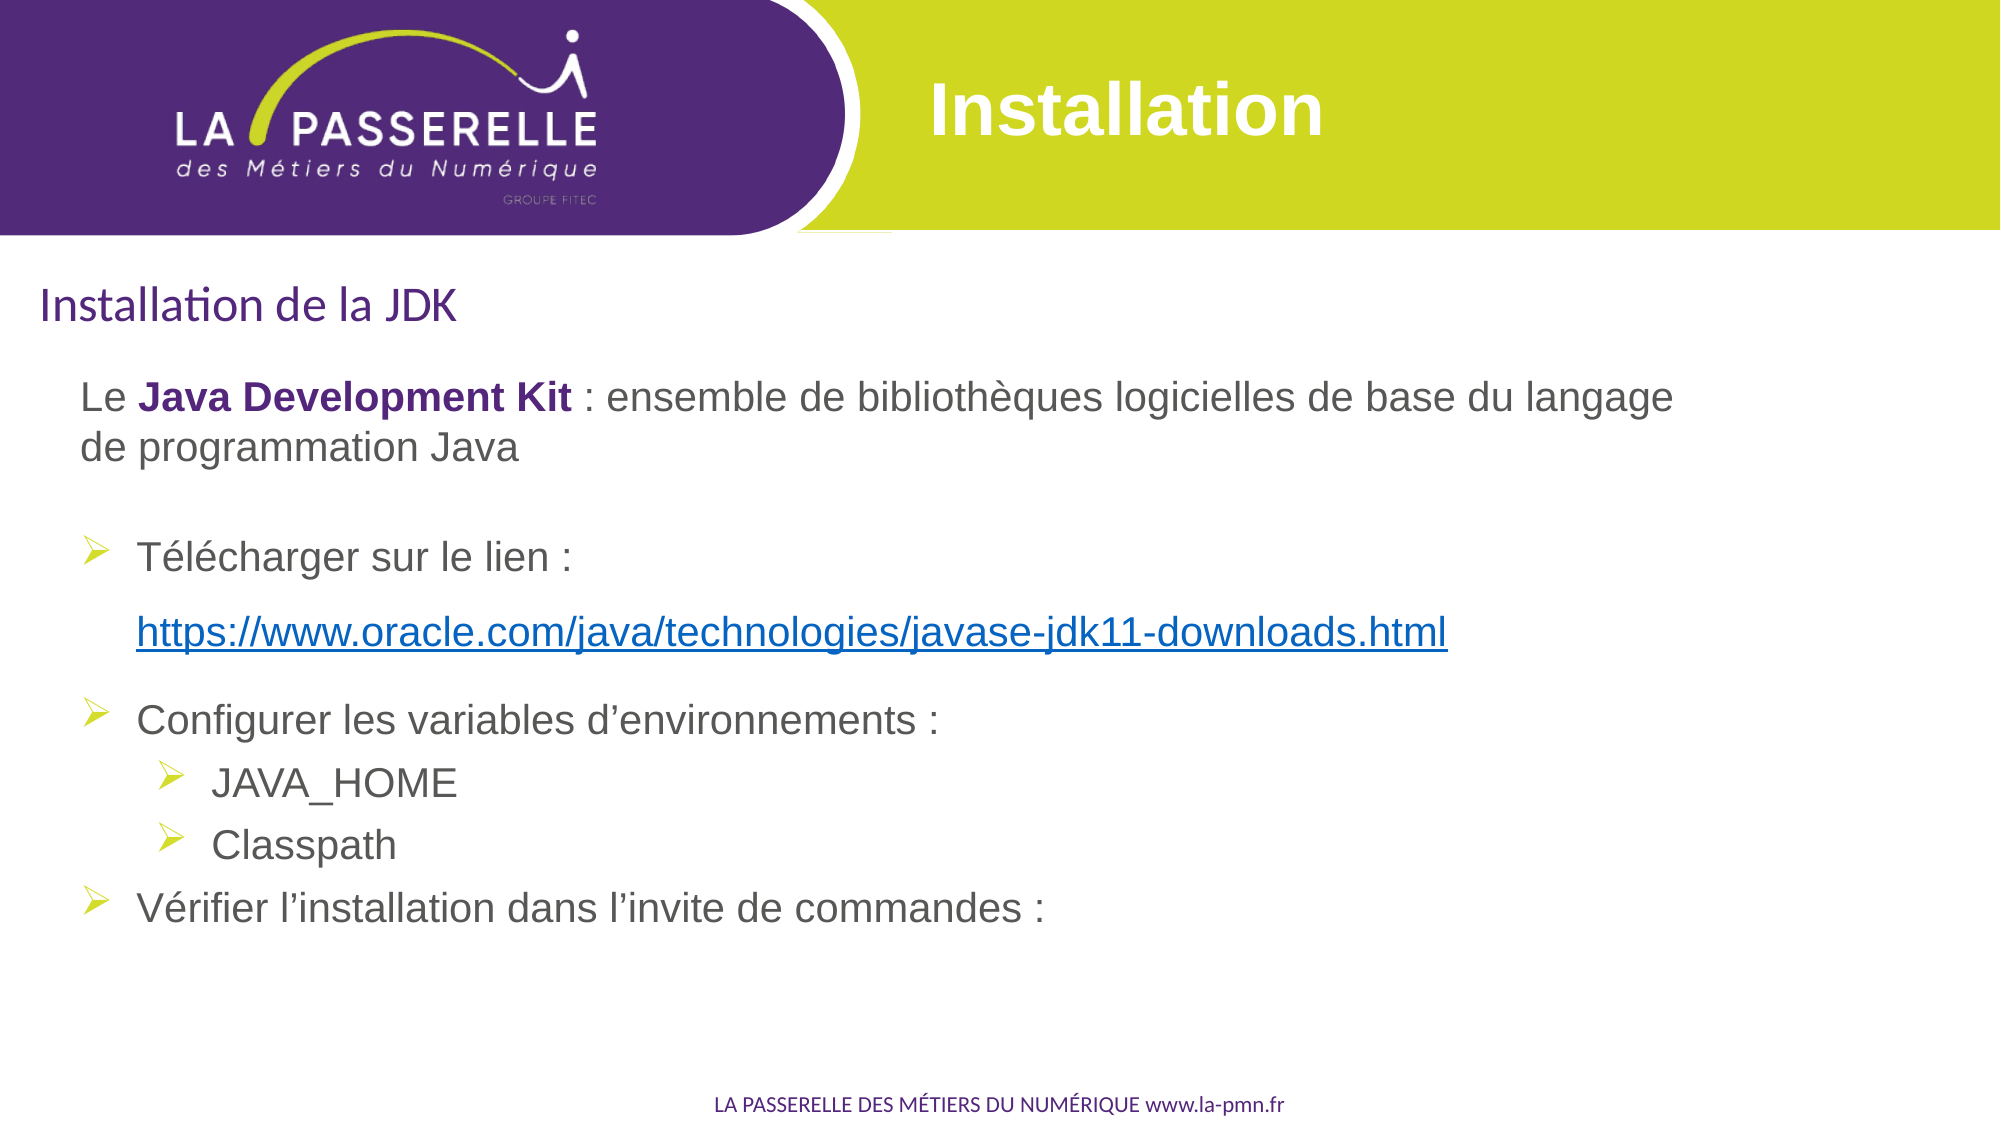

Installation
Installation de la JDK
Le Java Development Kit : ensemble de bibliothèques logicielles de base du langage de programmation Java

Télécharger sur le lien : https://www.oracle.com/java/technologies/javase-jdk11-downloads.html
Configurer les variables d’environnements :
JAVA_HOME
Classpath
Vérifier l’installation dans l’invite de commandes :
LA PASSERELLE DES MÉTIERS DU NUMÉRIQUE www.la-pmn.fr